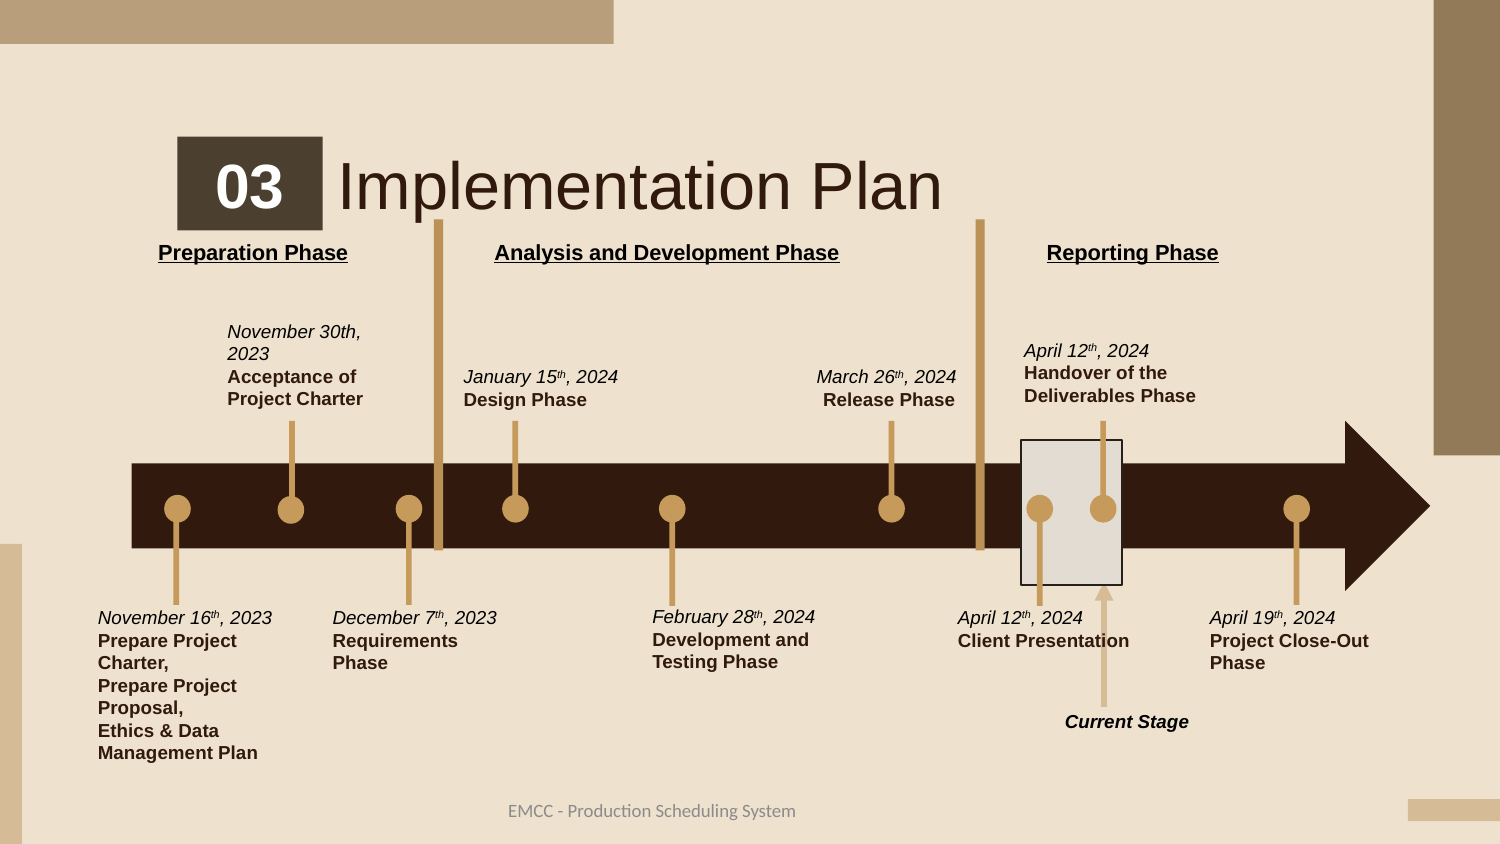

Implementation Plan
03

Preparation Phase
Analysis and Development Phase
Reporting Phase
November 30th, 2023
Acceptance of
Project Charter
April 12th, 2024
Handover of the Deliverables Phase
January 15th, 2024
Design Phase
March 26th, 2024
Release Phase

February 28th, 2024
Development and Testing Phase
November 16th, 2023
Prepare Project Charter,
Prepare Project Proposal,
Ethics & Data Management Plan
April 19th, 2024
Project Close-Out Phase
December 7th, 2023
Requirements Phase
April 12th, 2024
Client Presentation
Current Stage
EMCC - Production Scheduling System